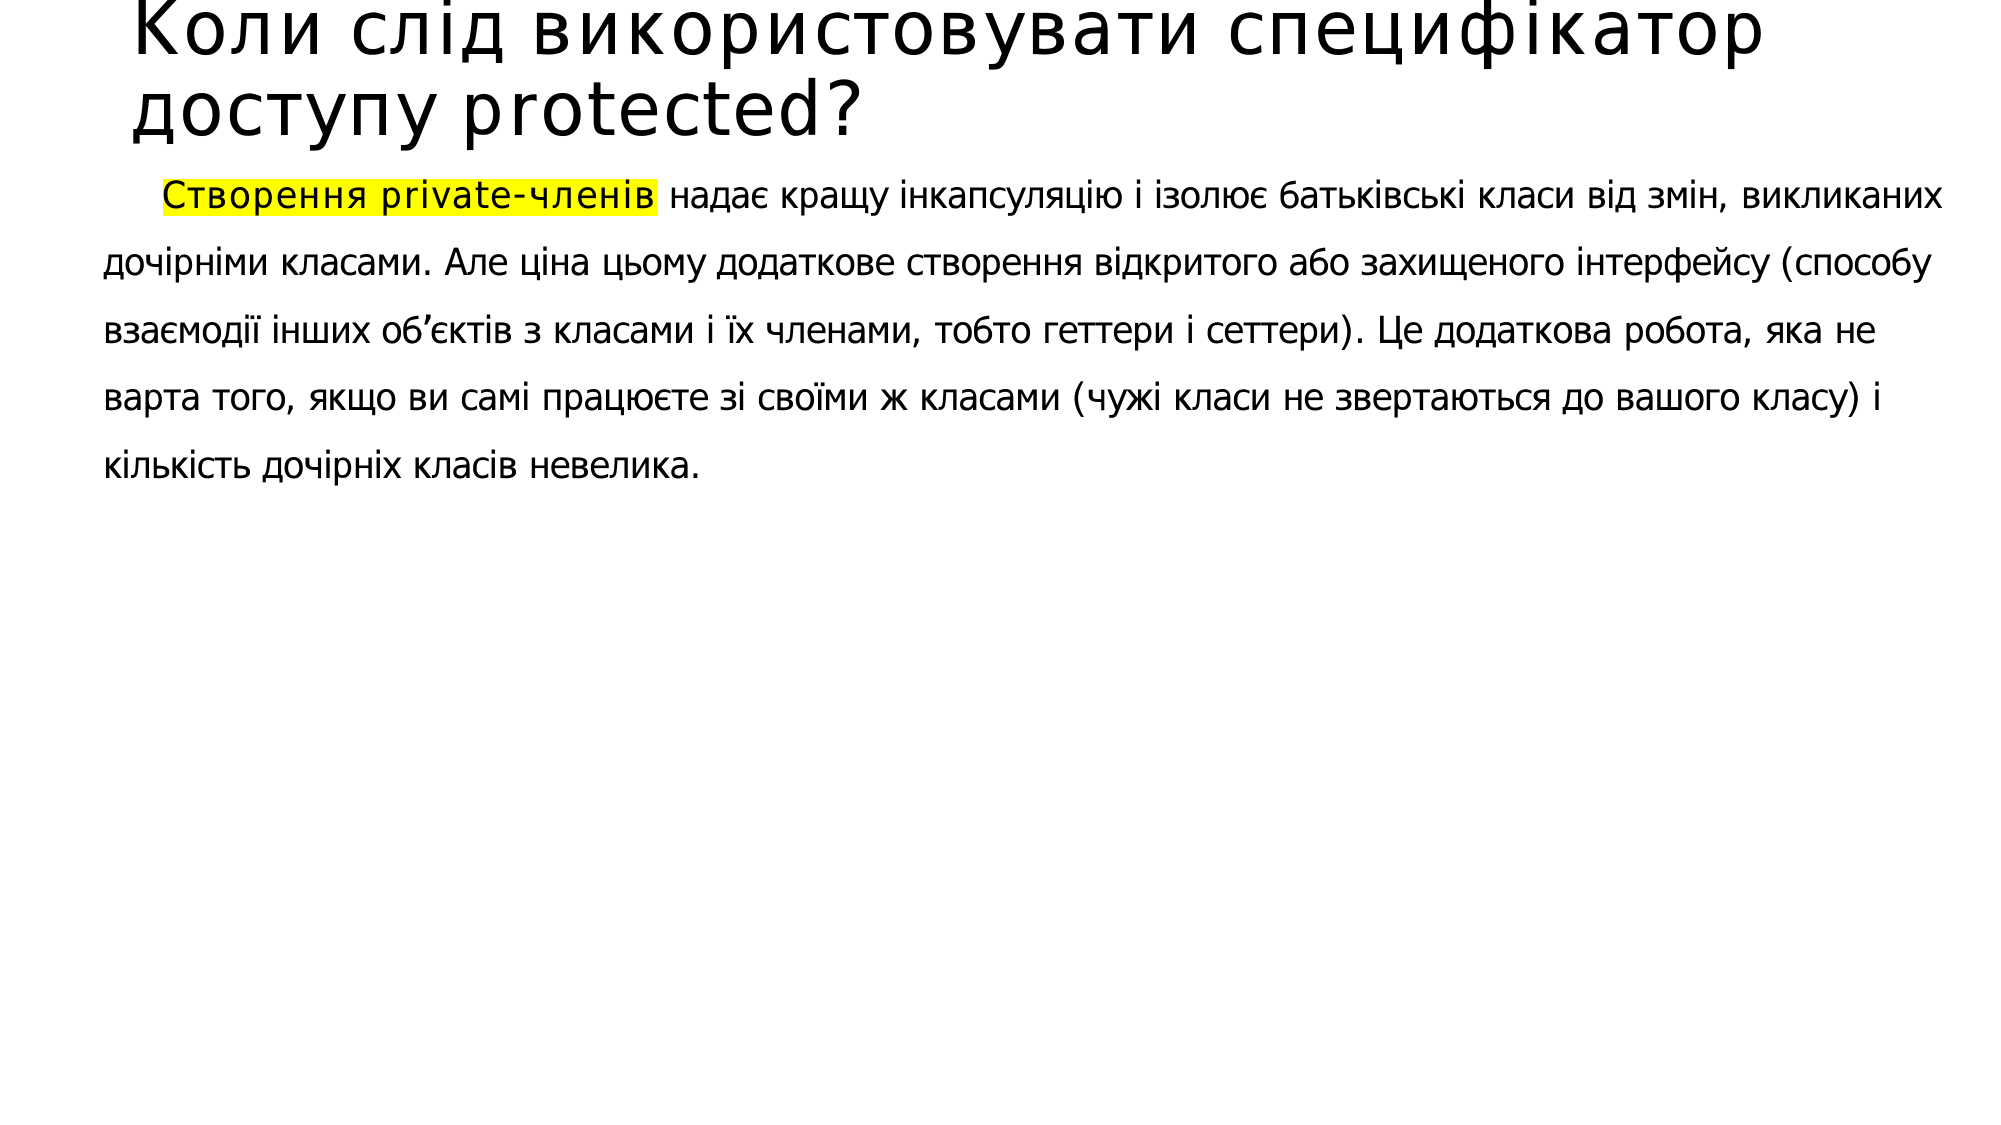

# Коли слід використовувати специфікатор доступу protected?
Створення private-членів надає кращу інкапсуляцію і ізолює батьківські класи від змін, викликаних дочірніми класами. Але ціна цьому додаткове створення відкритого або захищеного інтерфейсу (способу взаємодії інших об’єктів з класами і їх членами, тобто геттери і сеттери). Це додаткова робота, яка не варта того, якщо ви самі працюєте зі своїми ж класами (чужі класи не звертаються до вашого класу) і кількість дочірніх класів невелика.